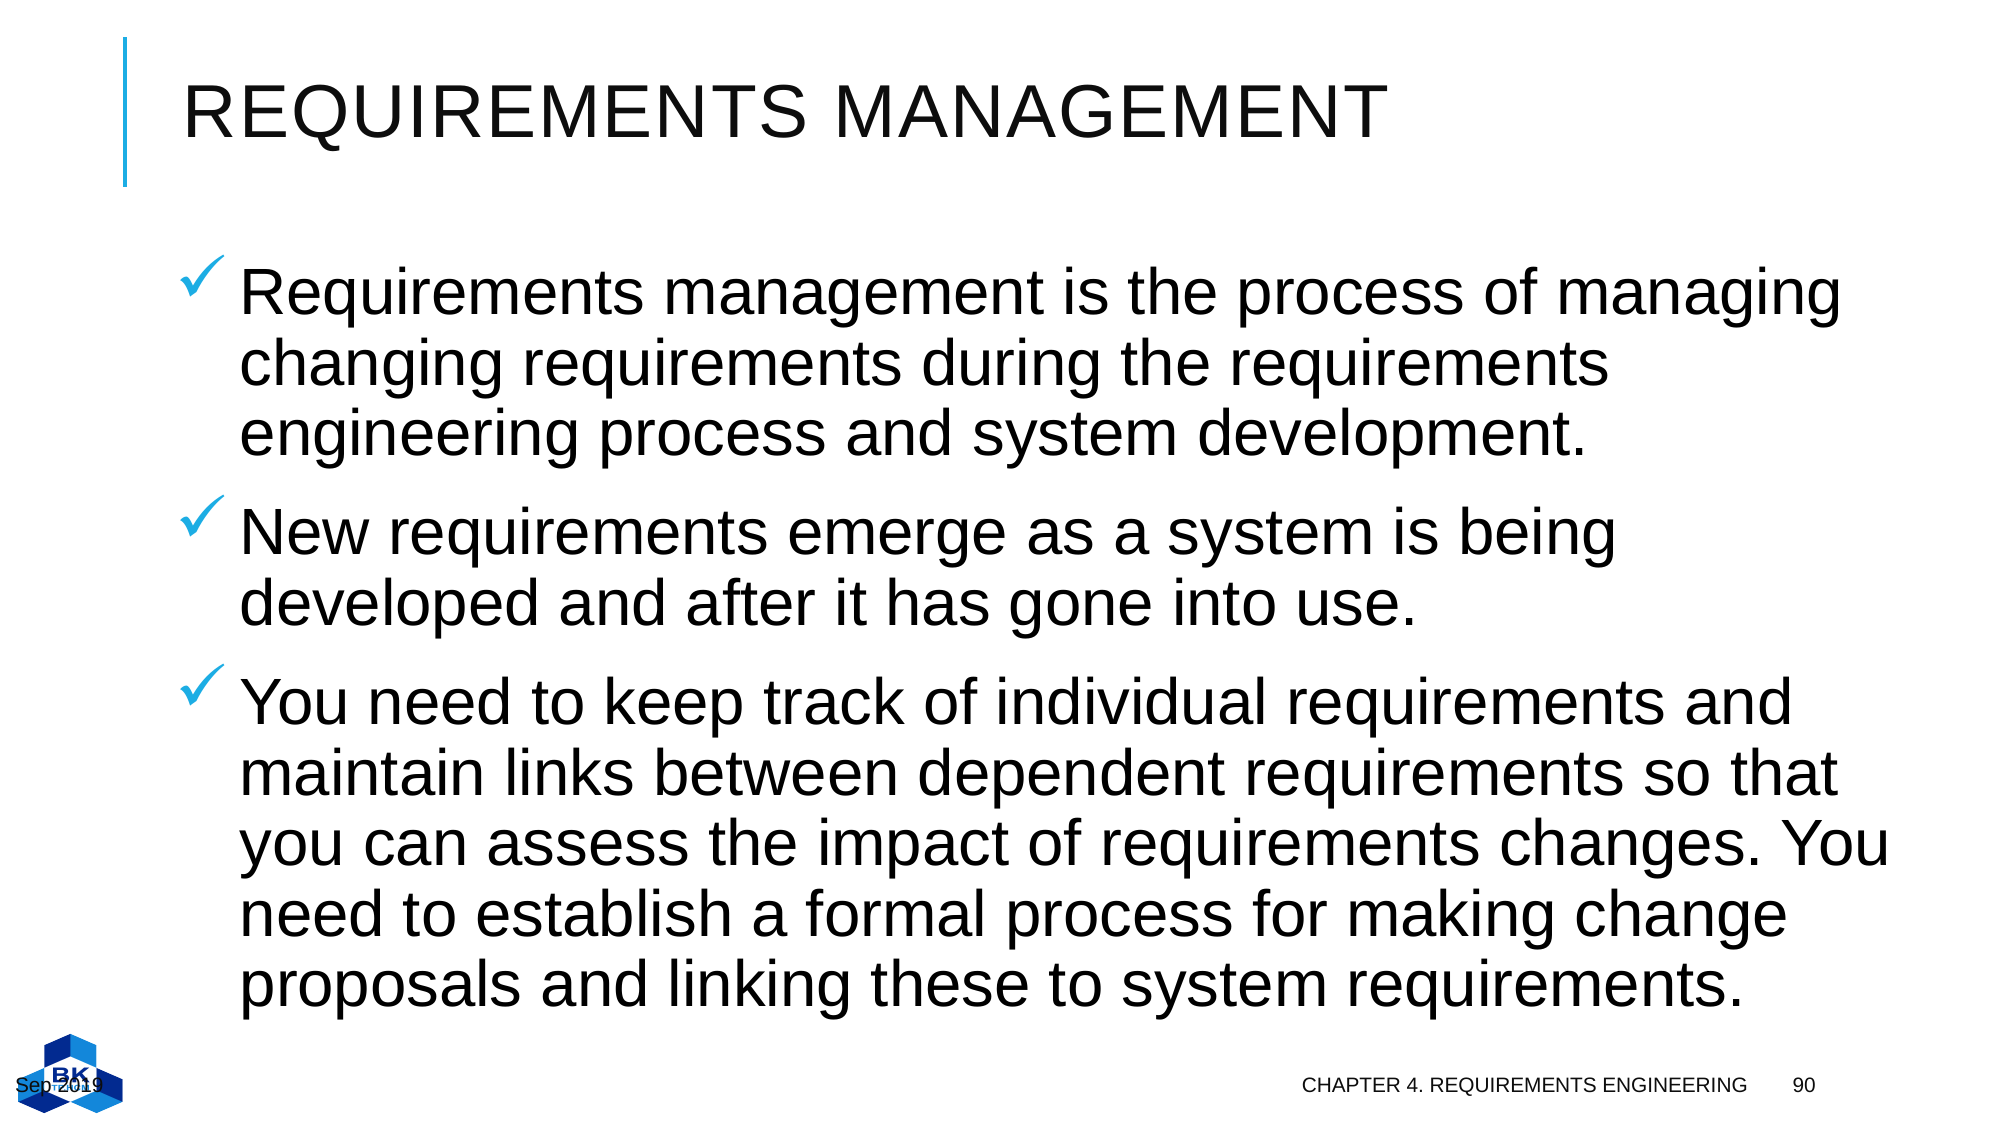

# Requirements management
Requirements management is the process of managing changing requirements during the requirements engineering process and system development.
New requirements emerge as a system is being developed and after it has gone into use.
You need to keep track of individual requirements and maintain links between dependent requirements so that you can assess the impact of requirements changes. You need to establish a formal process for making change proposals and linking these to system requirements.
Sep 2019
Chapter 4. Requirements engineering
90